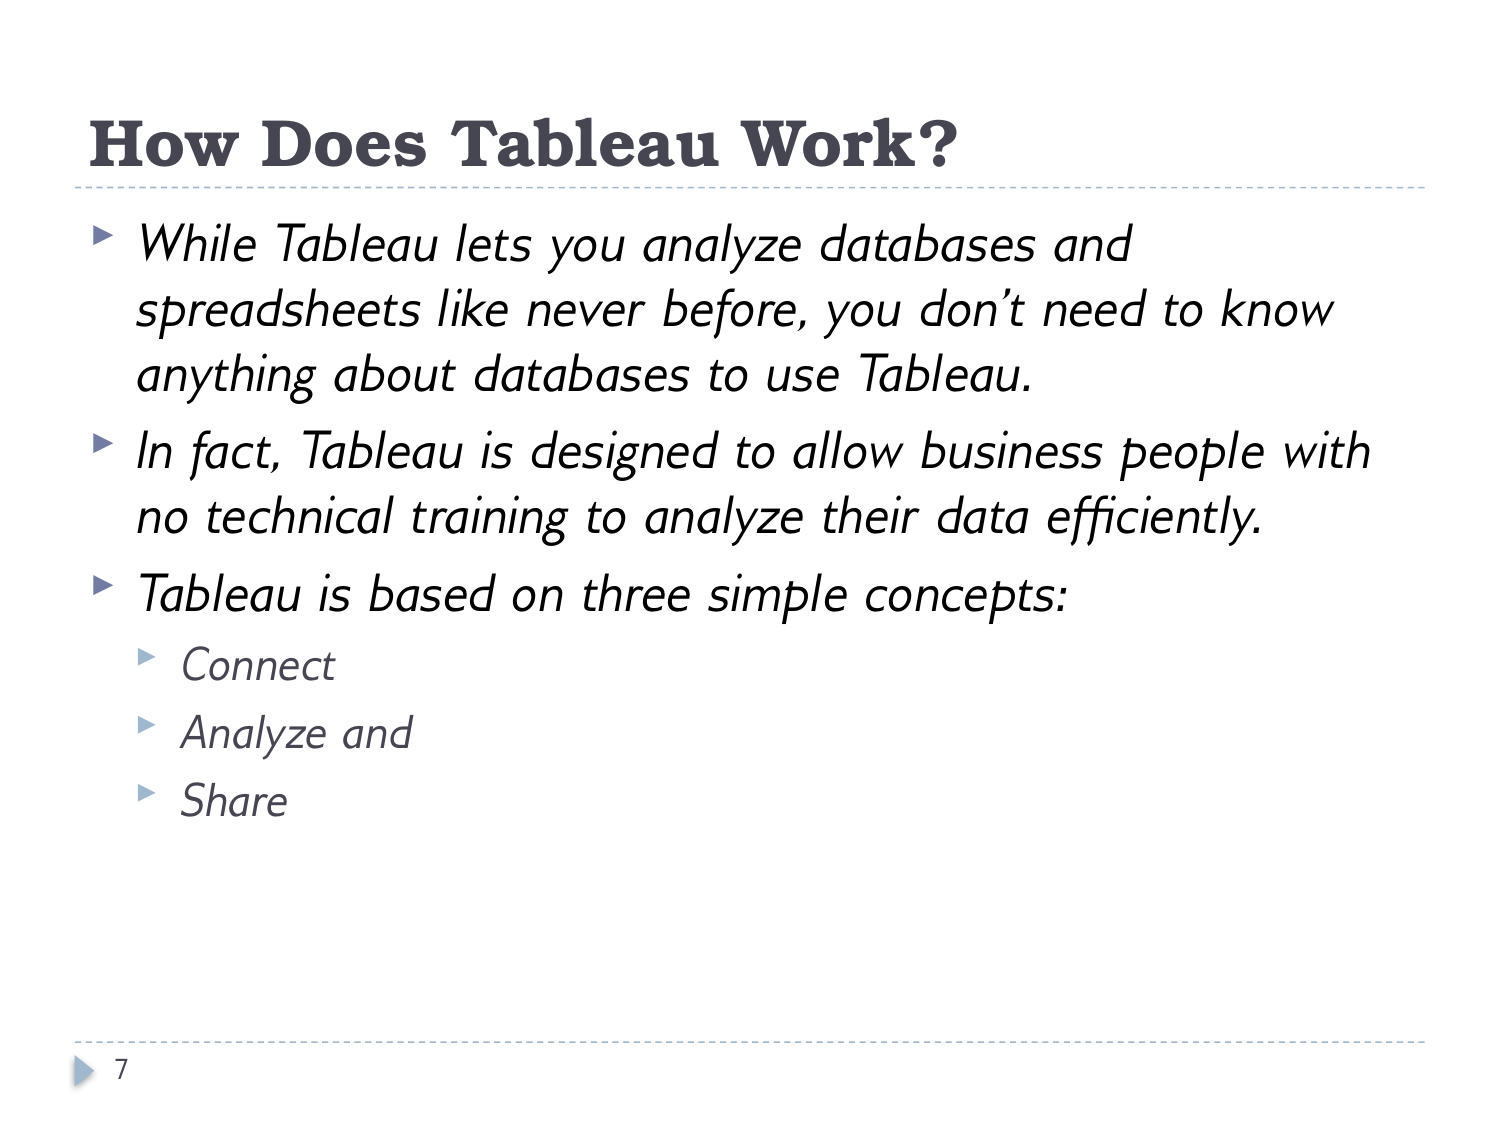

# How Does Tableau Work?
While Tableau lets you analyze databases and spreadsheets like never before, you don’t need to know anything about databases to use Tableau.
In fact, Tableau is designed to allow business people with no technical training to analyze their data efficiently.
Tableau is based on three simple concepts:
Connect
Analyze and
Share
7